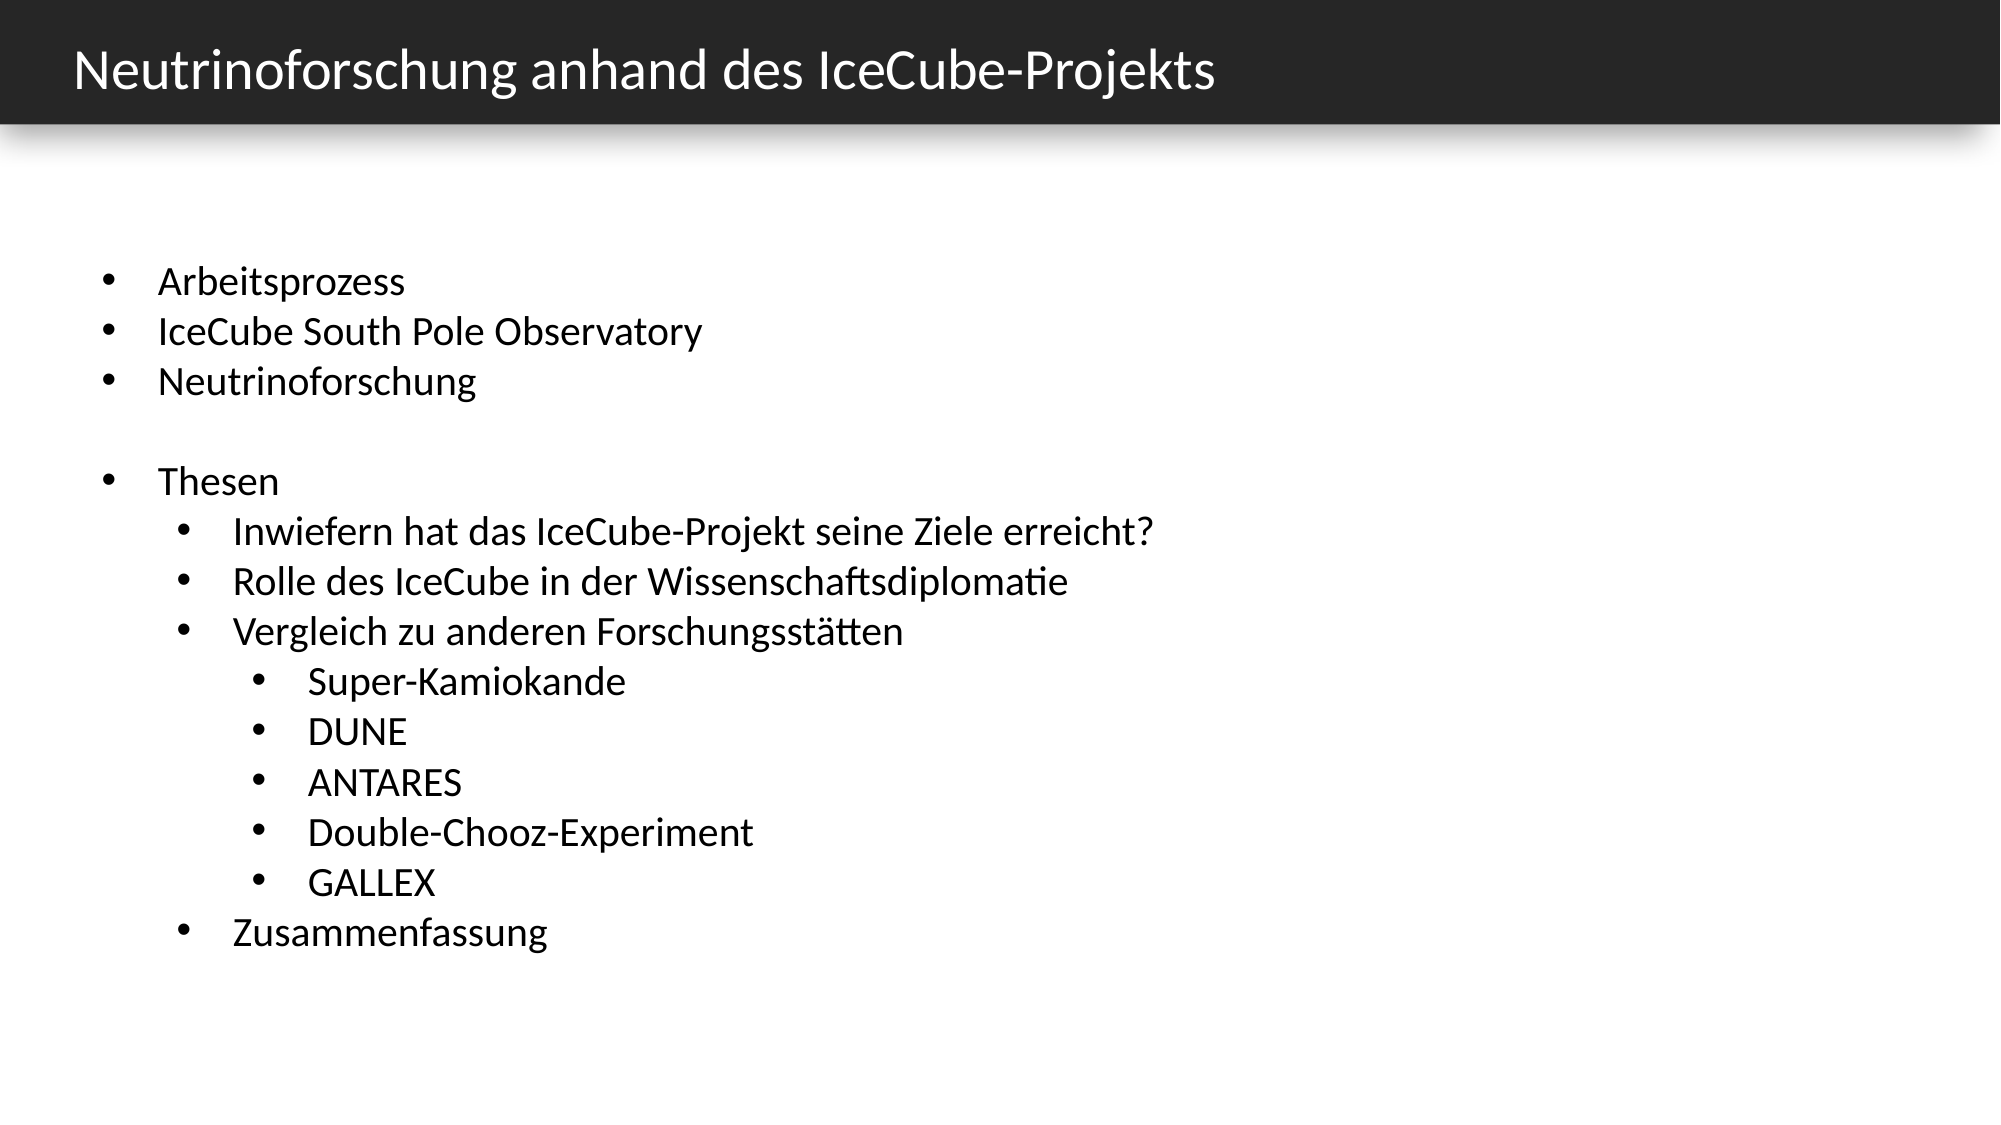

Neutrinoforschung anhand des IceCube-Projekts
Arbeitsprozess
IceCube South Pole Observatory
Neutrinoforschung

Thesen
Inwiefern hat das IceCube-Projekt seine Ziele erreicht?
Rolle des IceCube in der Wissenschaftsdiplomatie
Vergleich zu anderen Forschungsstätten
Super-Kamiokande
DUNE
ANTARES
Double-Chooz-Experiment
GALLEX
Zusammenfassung